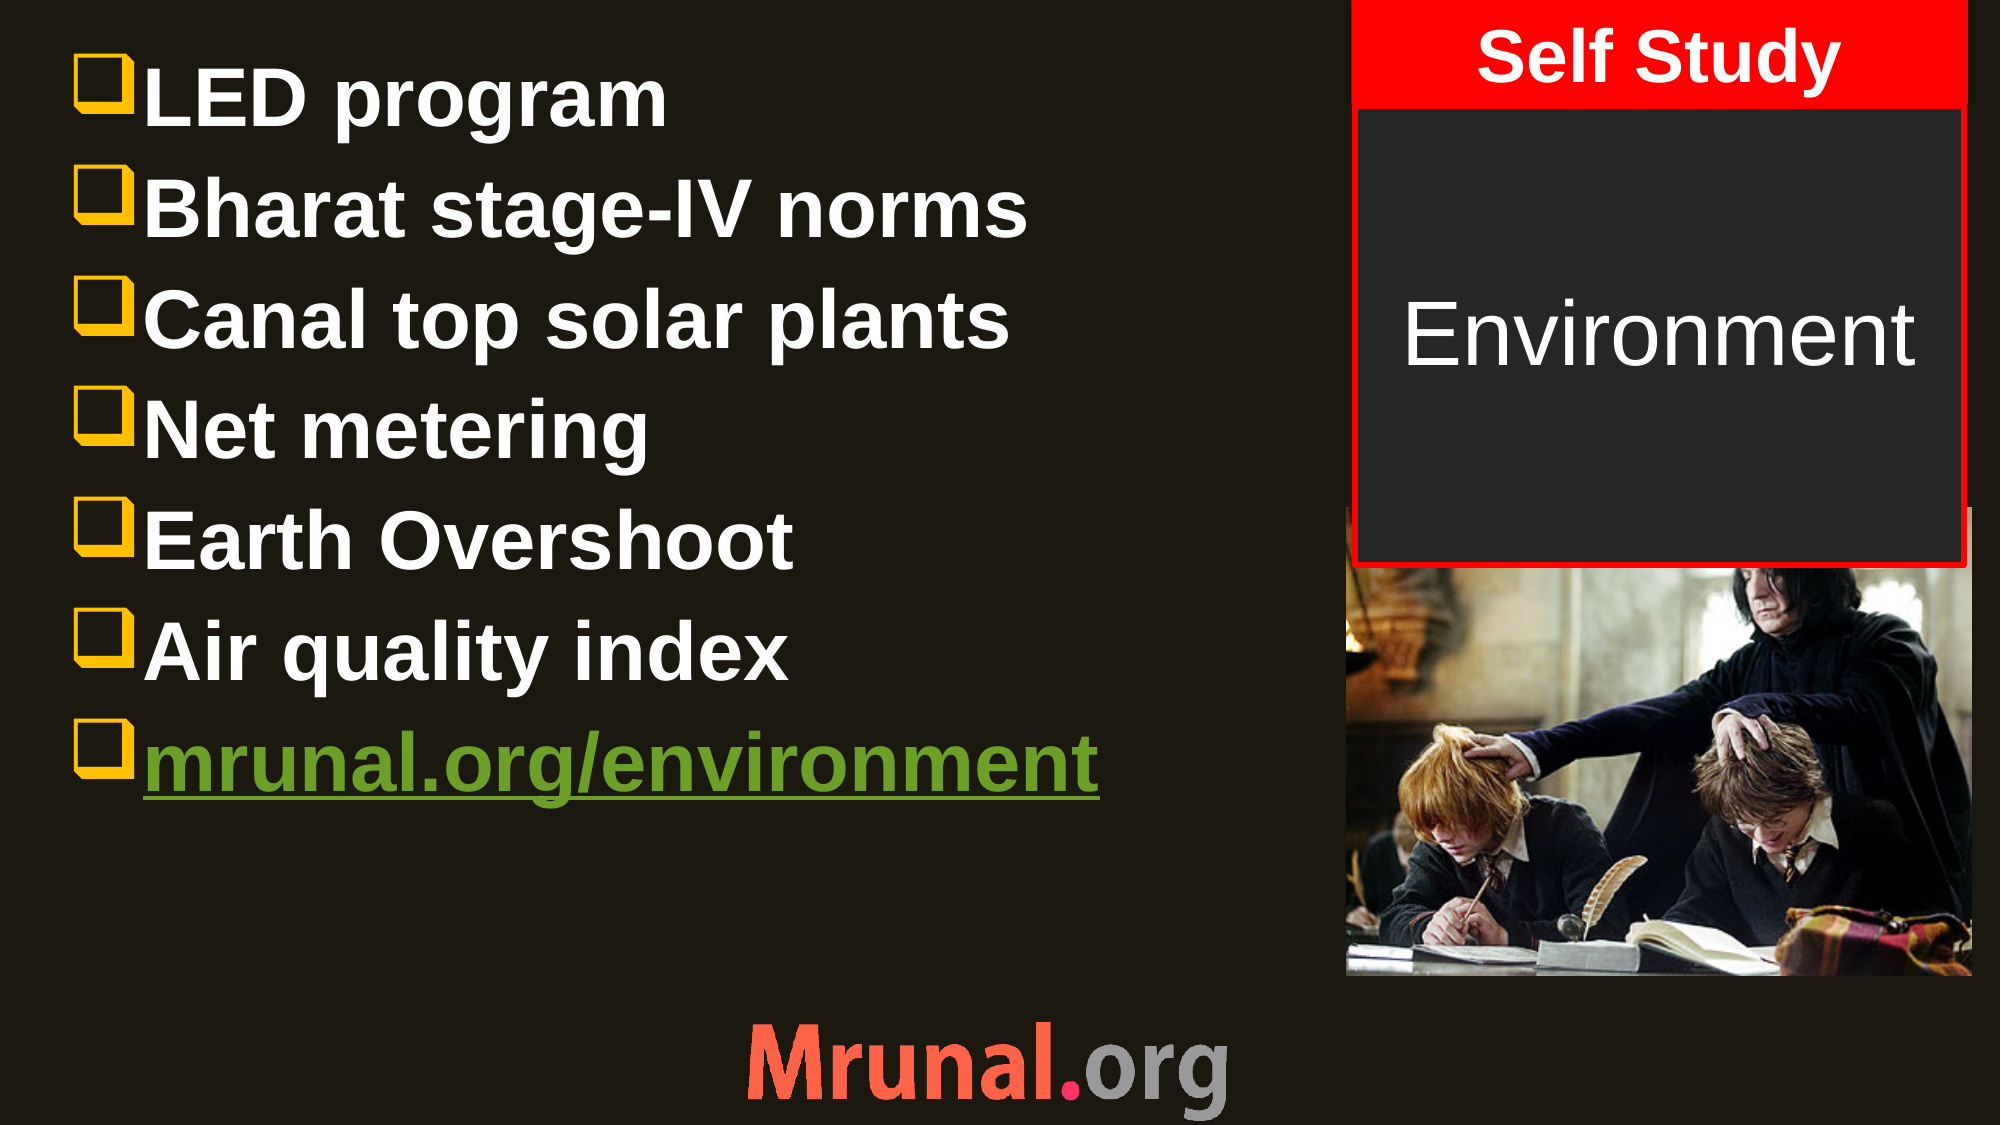

LED program
Bharat stage-IV norms
Canal top solar plants
Net metering
Earth Overshoot
Air quality index
mrunal.org/environment

# Environment